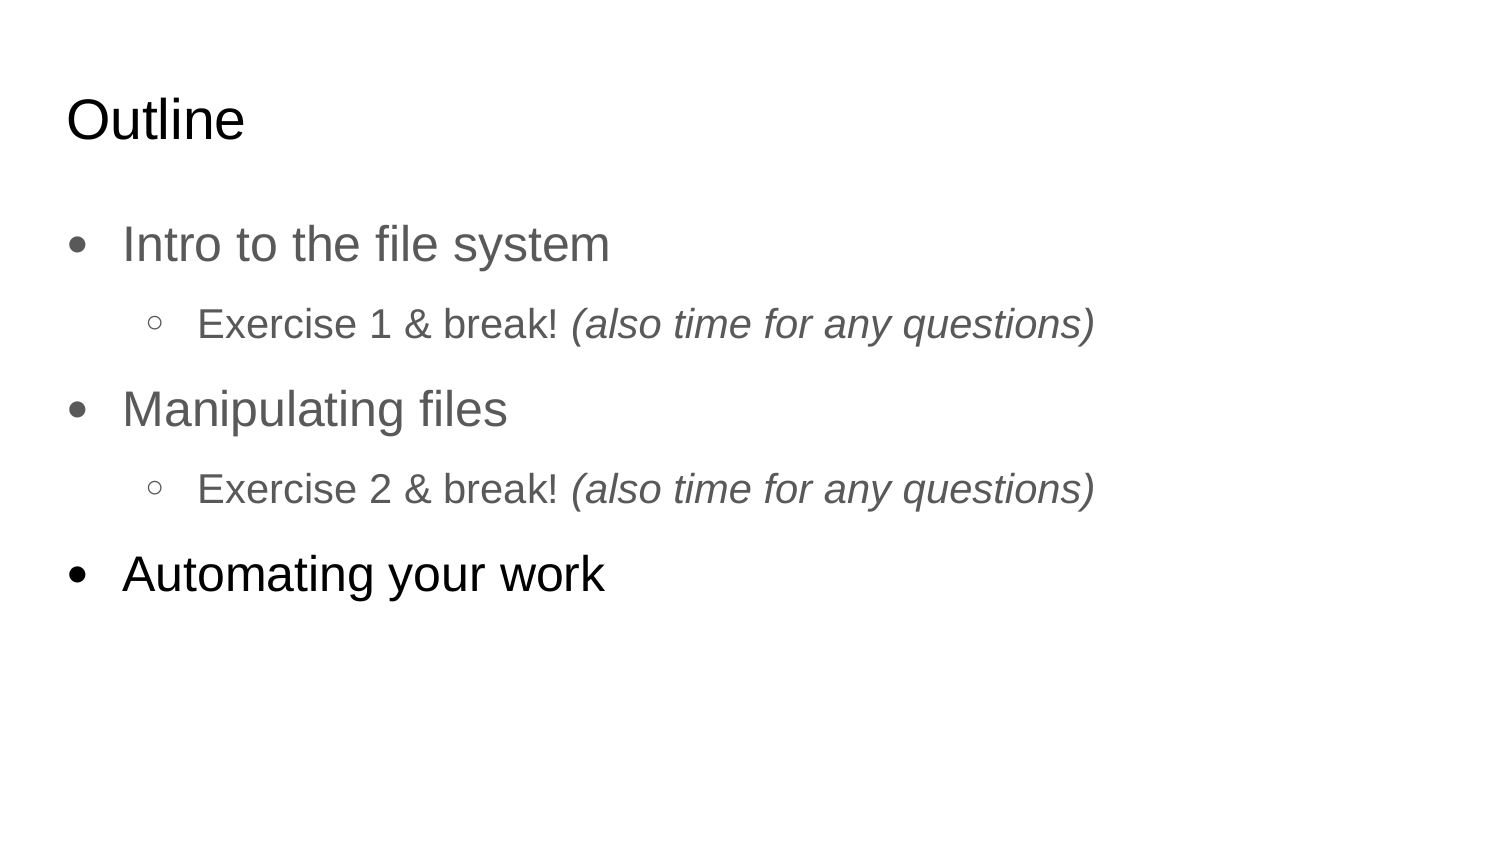

# Outline
Intro to the file system
Exercise 1 & break! (also time for any questions)
Manipulating files
Exercise 2 & break! (also time for any questions)
Automating your work